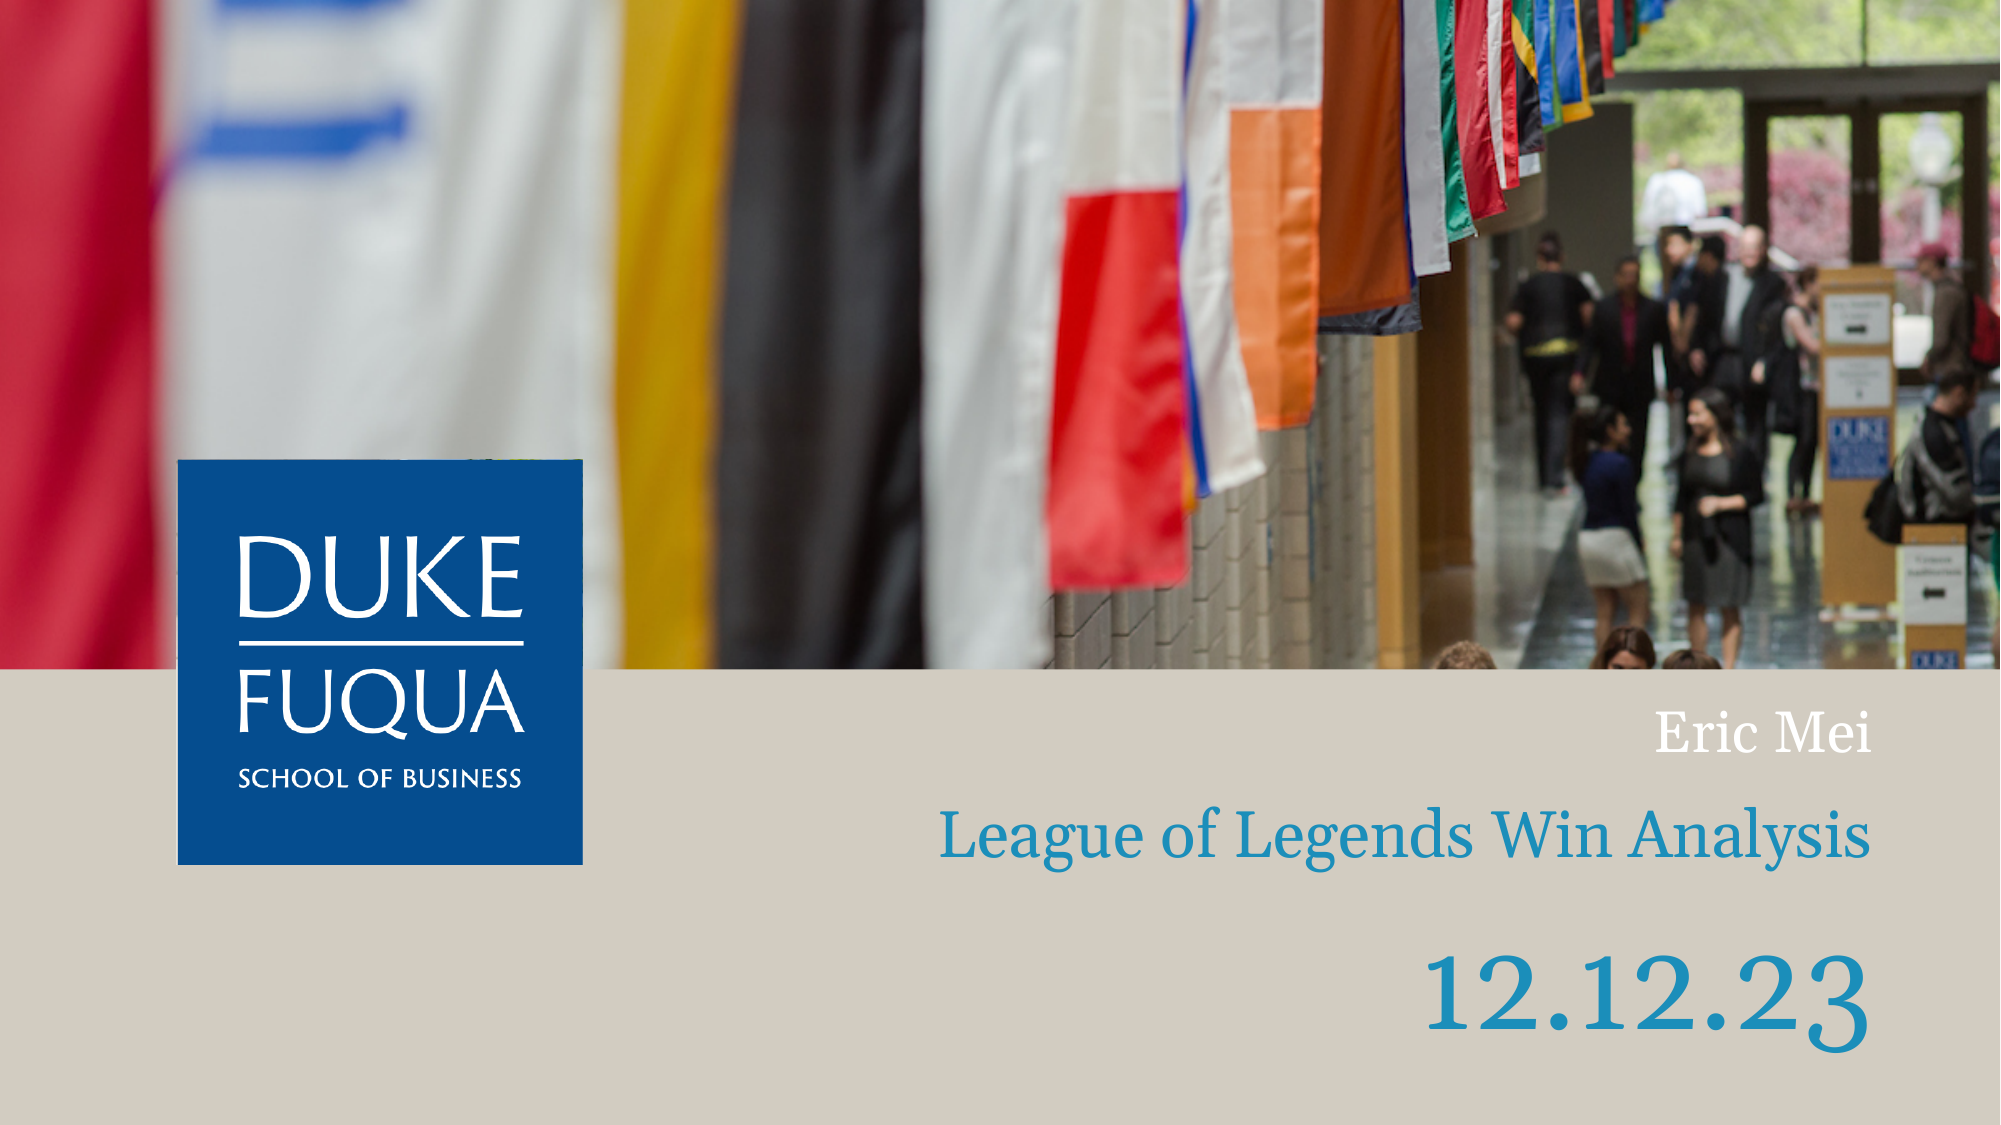

Eric Mei
# League of Legends Win Analysis
12.12.23